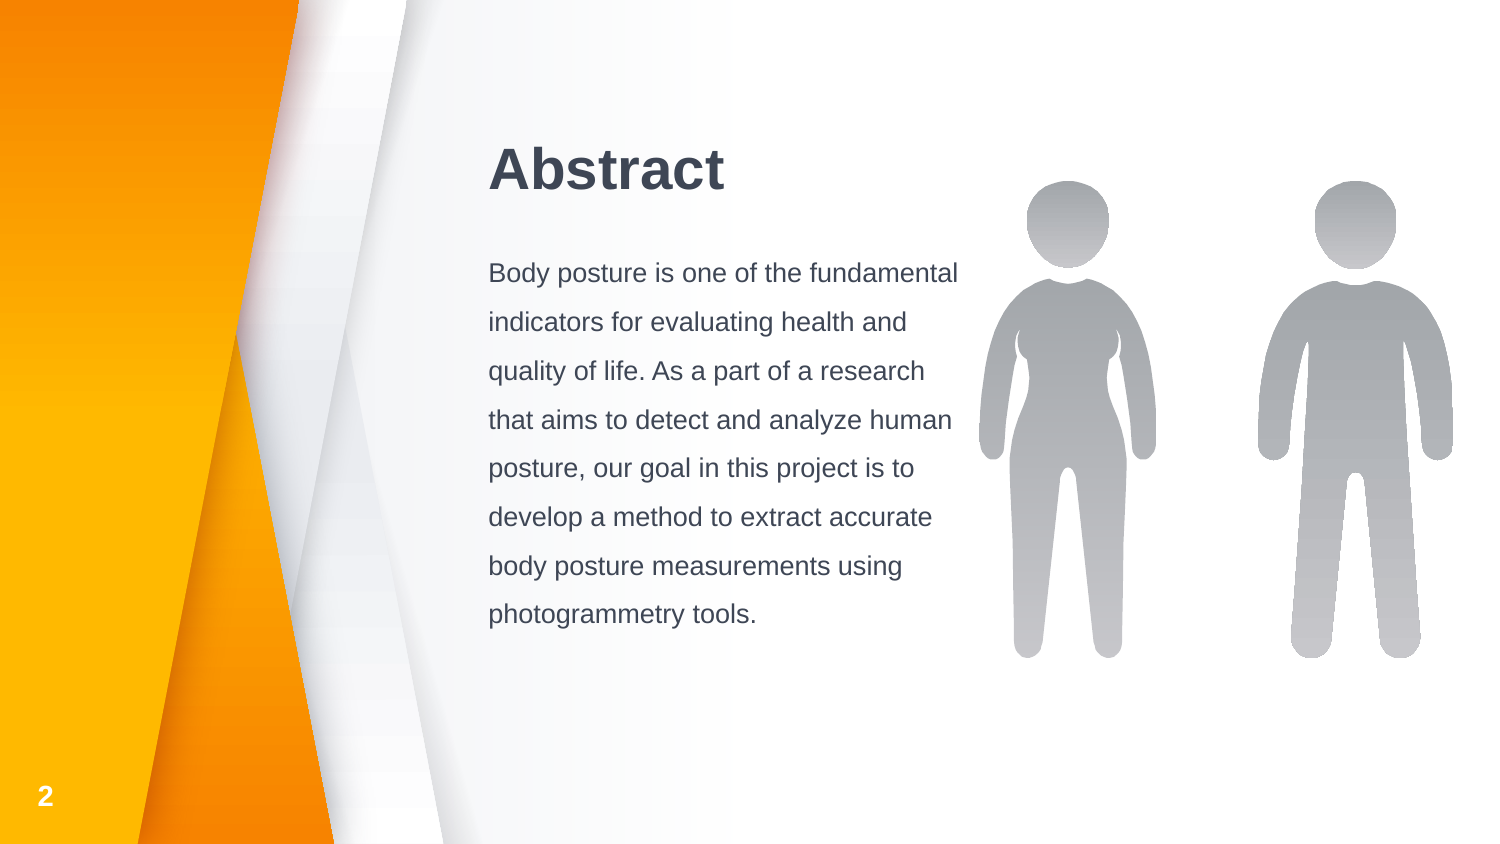

# Abstract

Body posture is one of the fundamental indicators for evaluating health and quality of life. As a part of a research that aims to detect and analyze human posture, our goal in this project is to develop a method to extract accurate body posture measurements using photogrammetry tools.
2